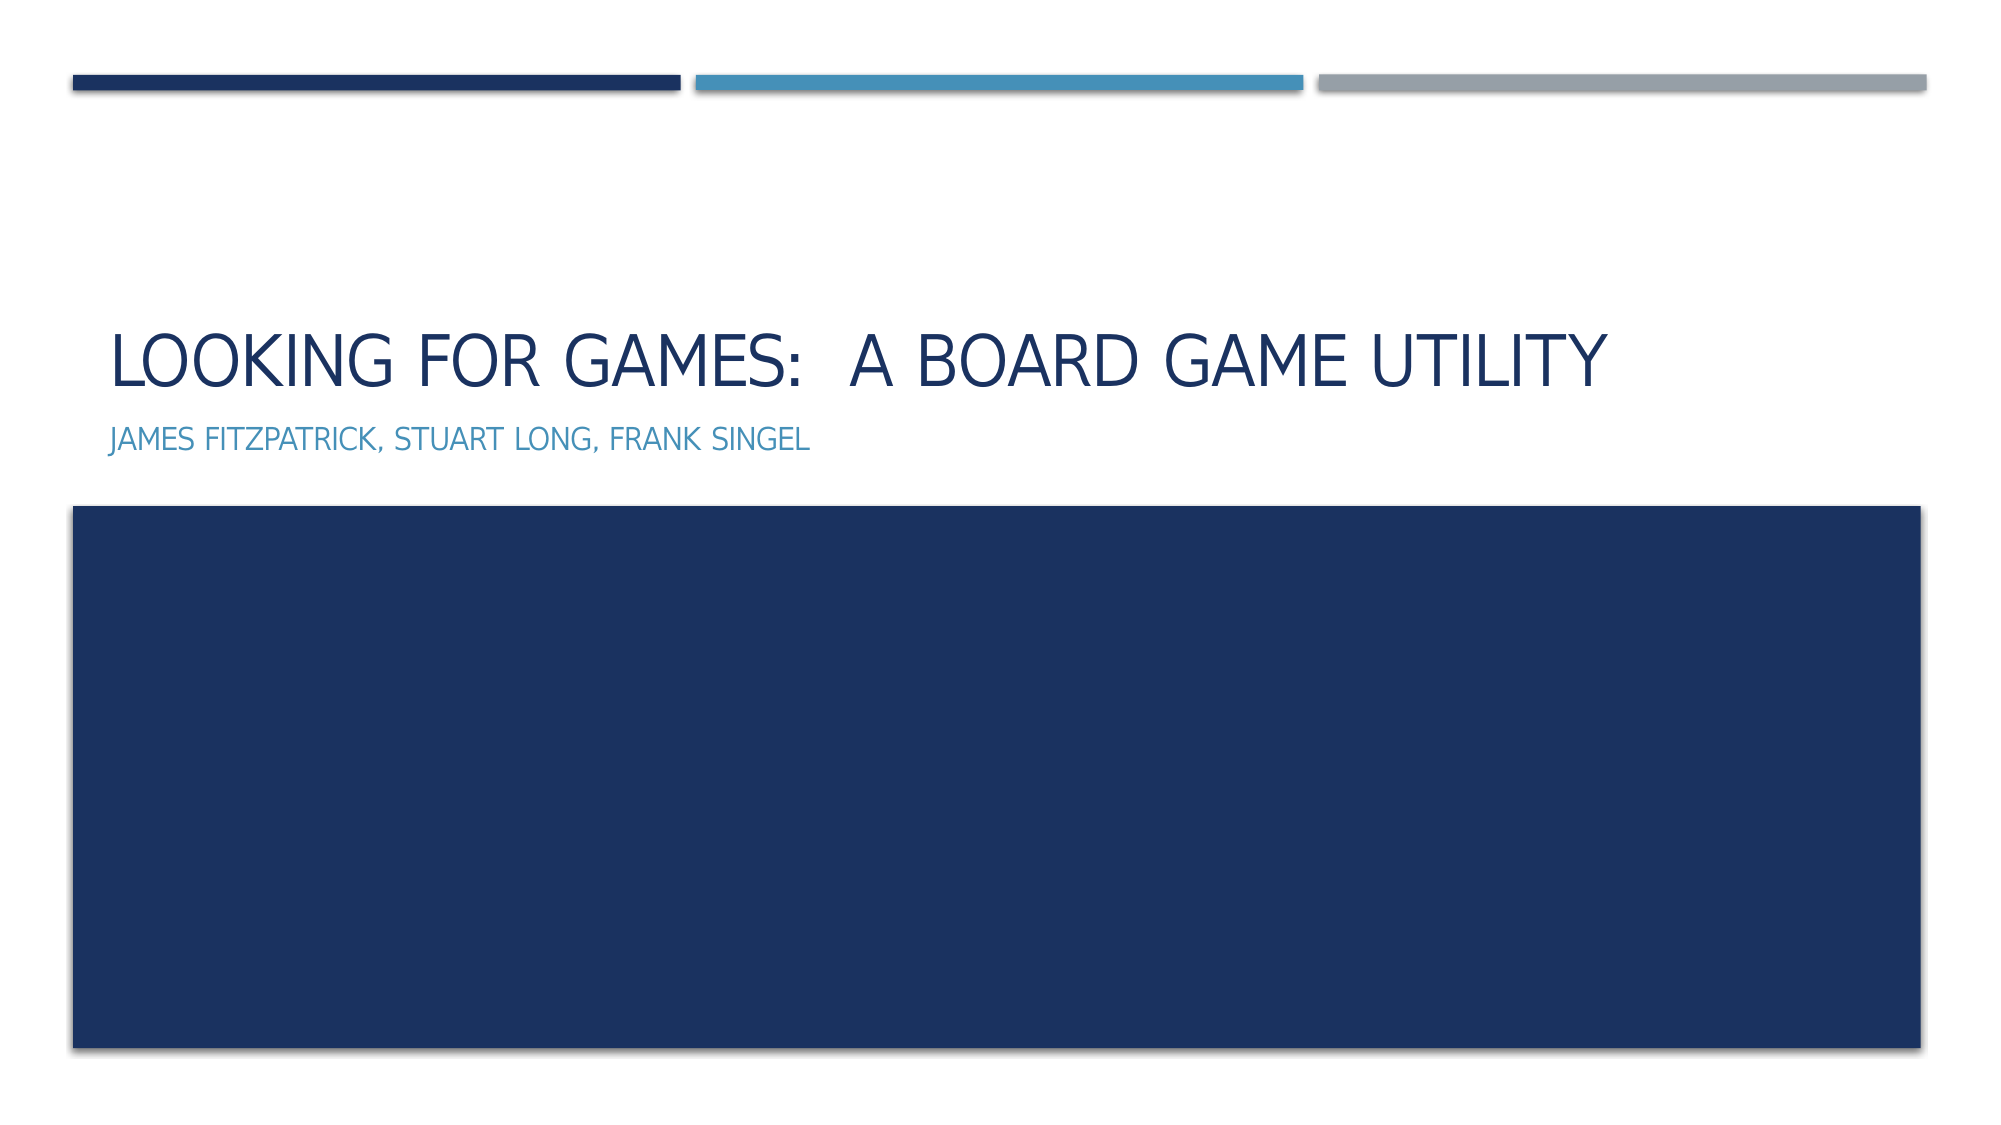

# Looking for Games:  A Board Game Utility
James Fitzpatrick, Stuart Long, Frank Singel